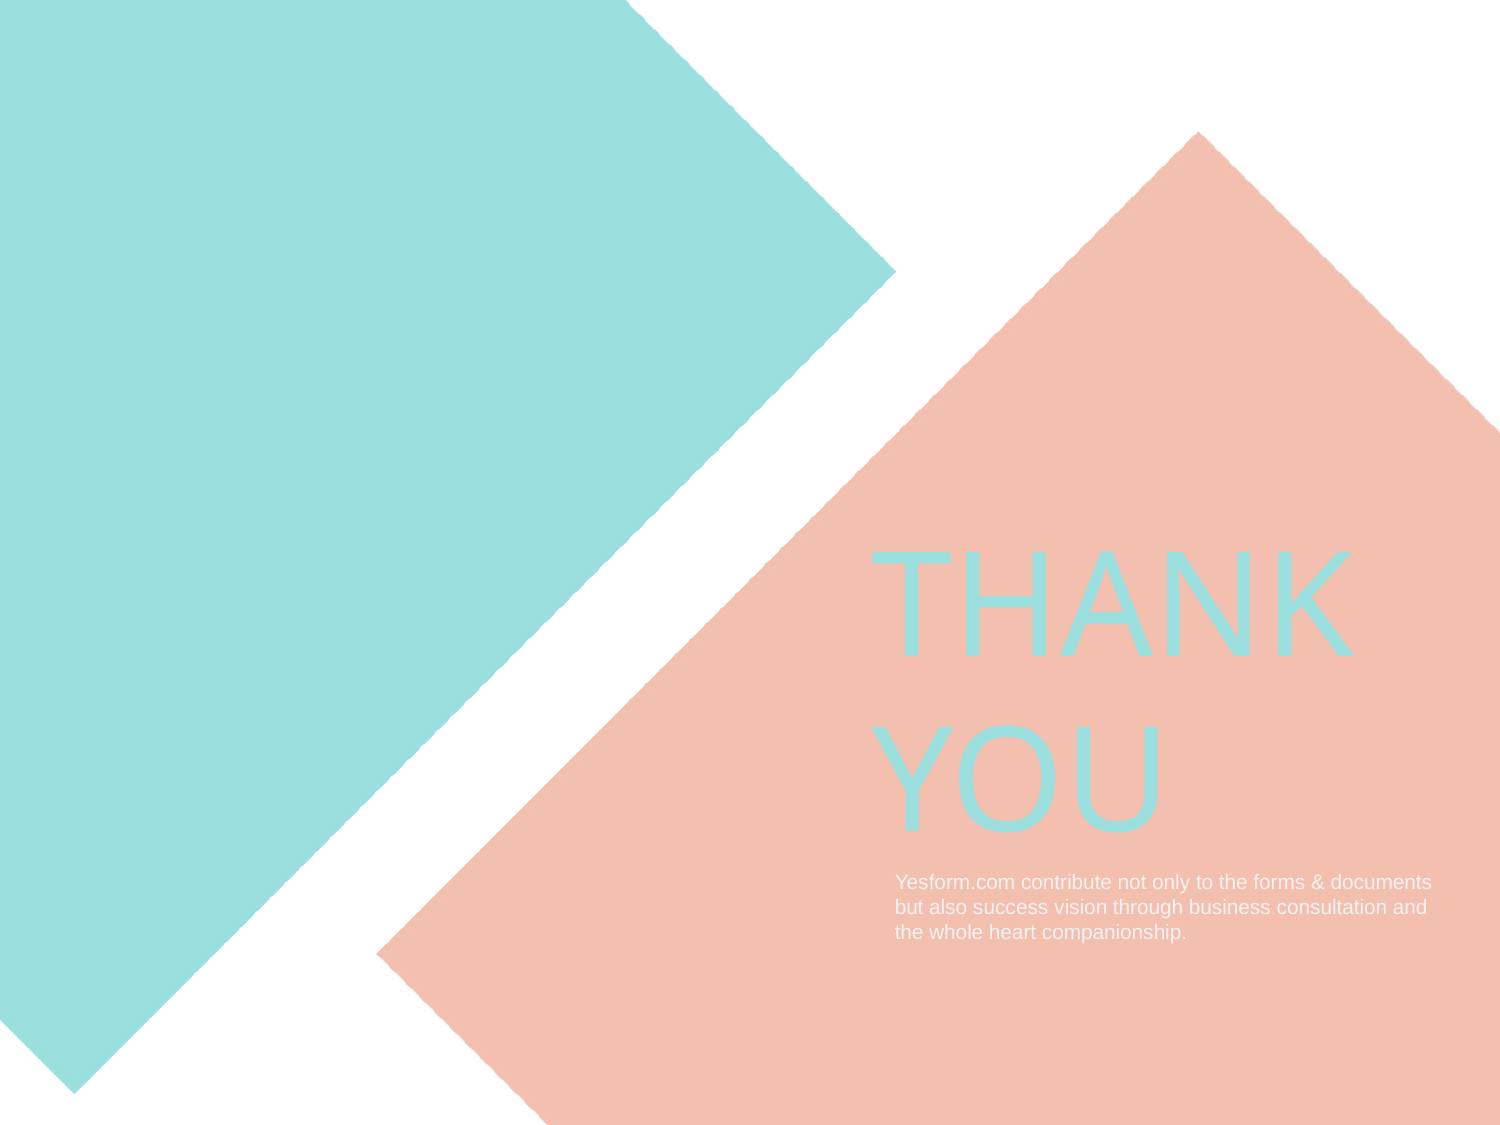

# THANK YOU
Yesform.com contribute not only to the forms & documents
but also success vision through business consultation and
the whole heart companionship.